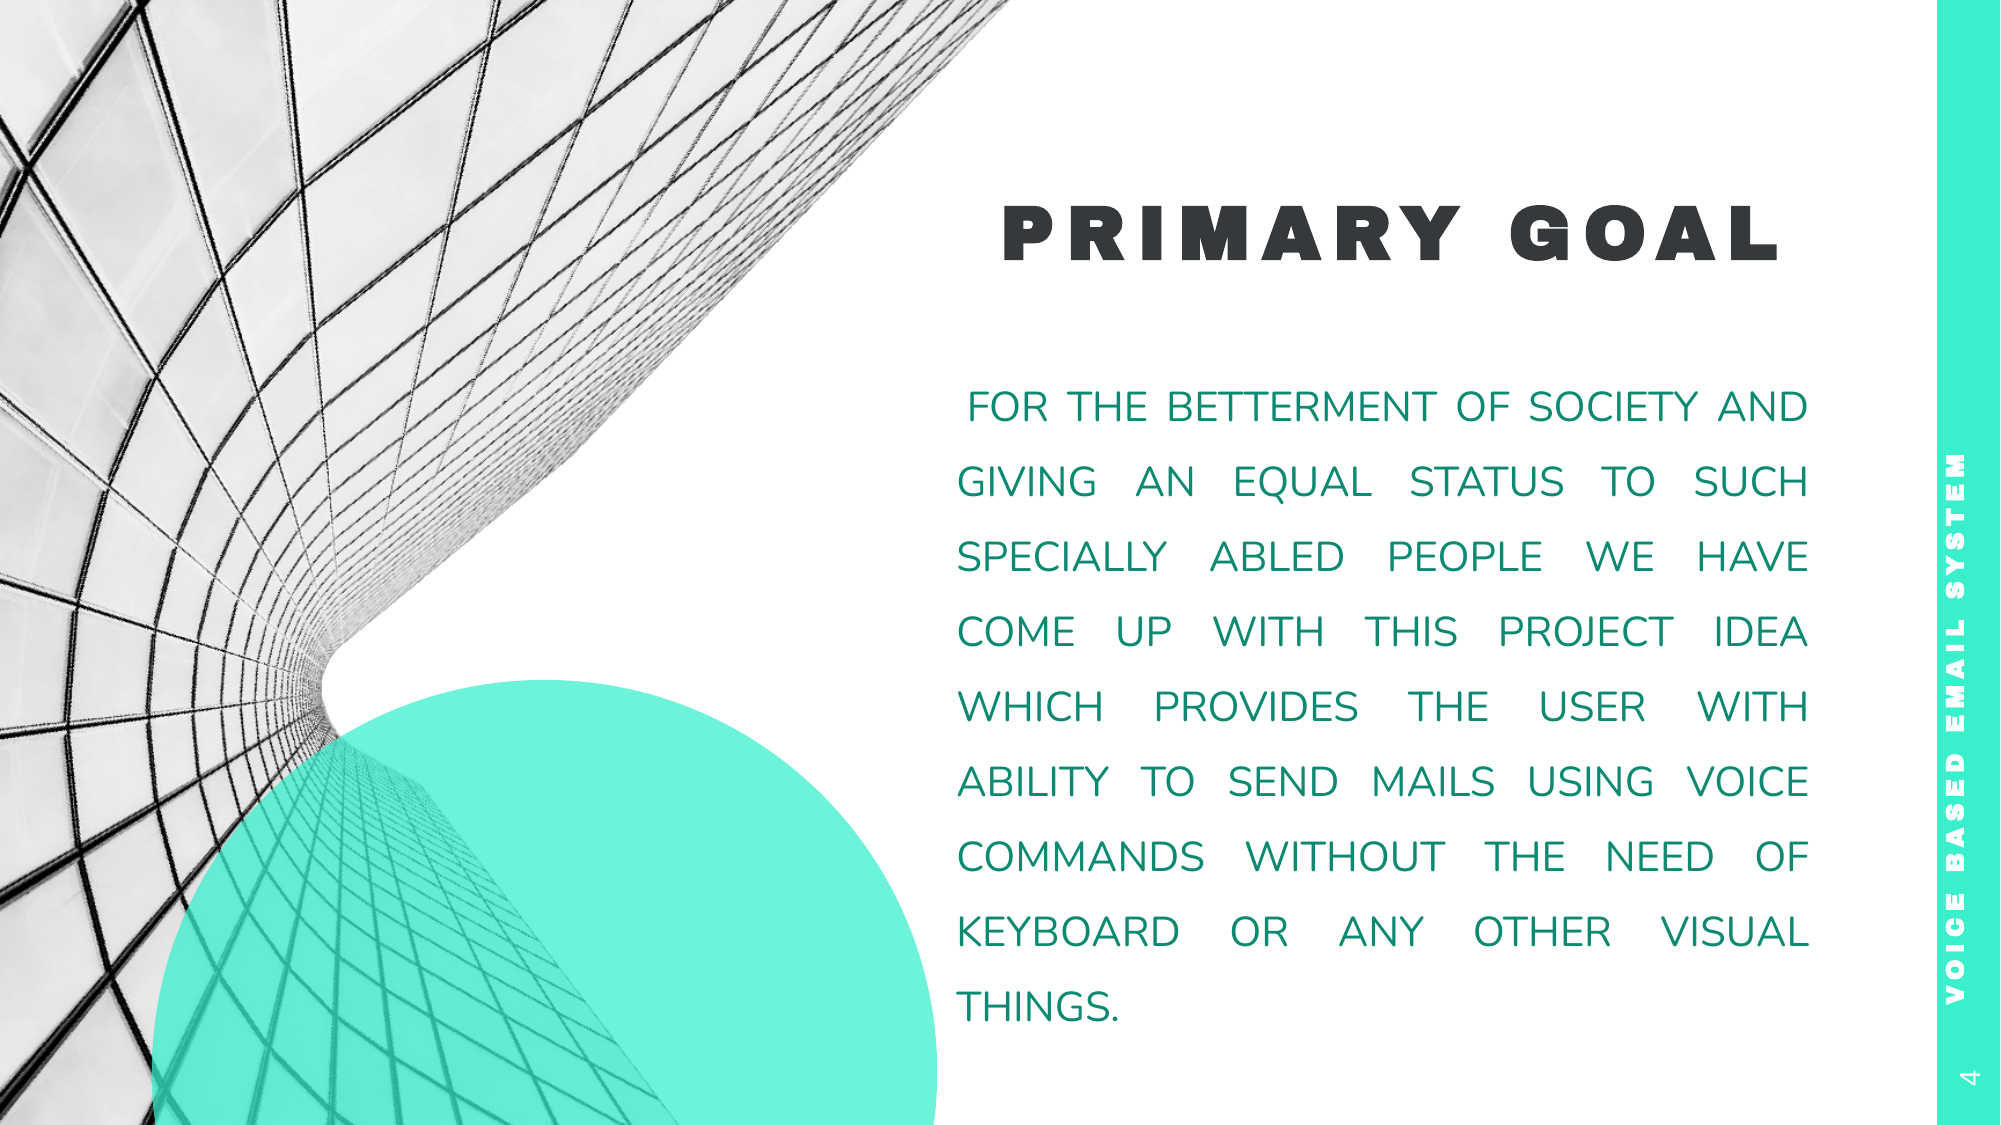

# PRIMARY GOAL
 for the betterment of society and giving an equal status to such specially abled people we have come up with this project idea which provides the user with ability to send mails using voice commands without the need of keyboard or any other visual things.
Voice based email system

4